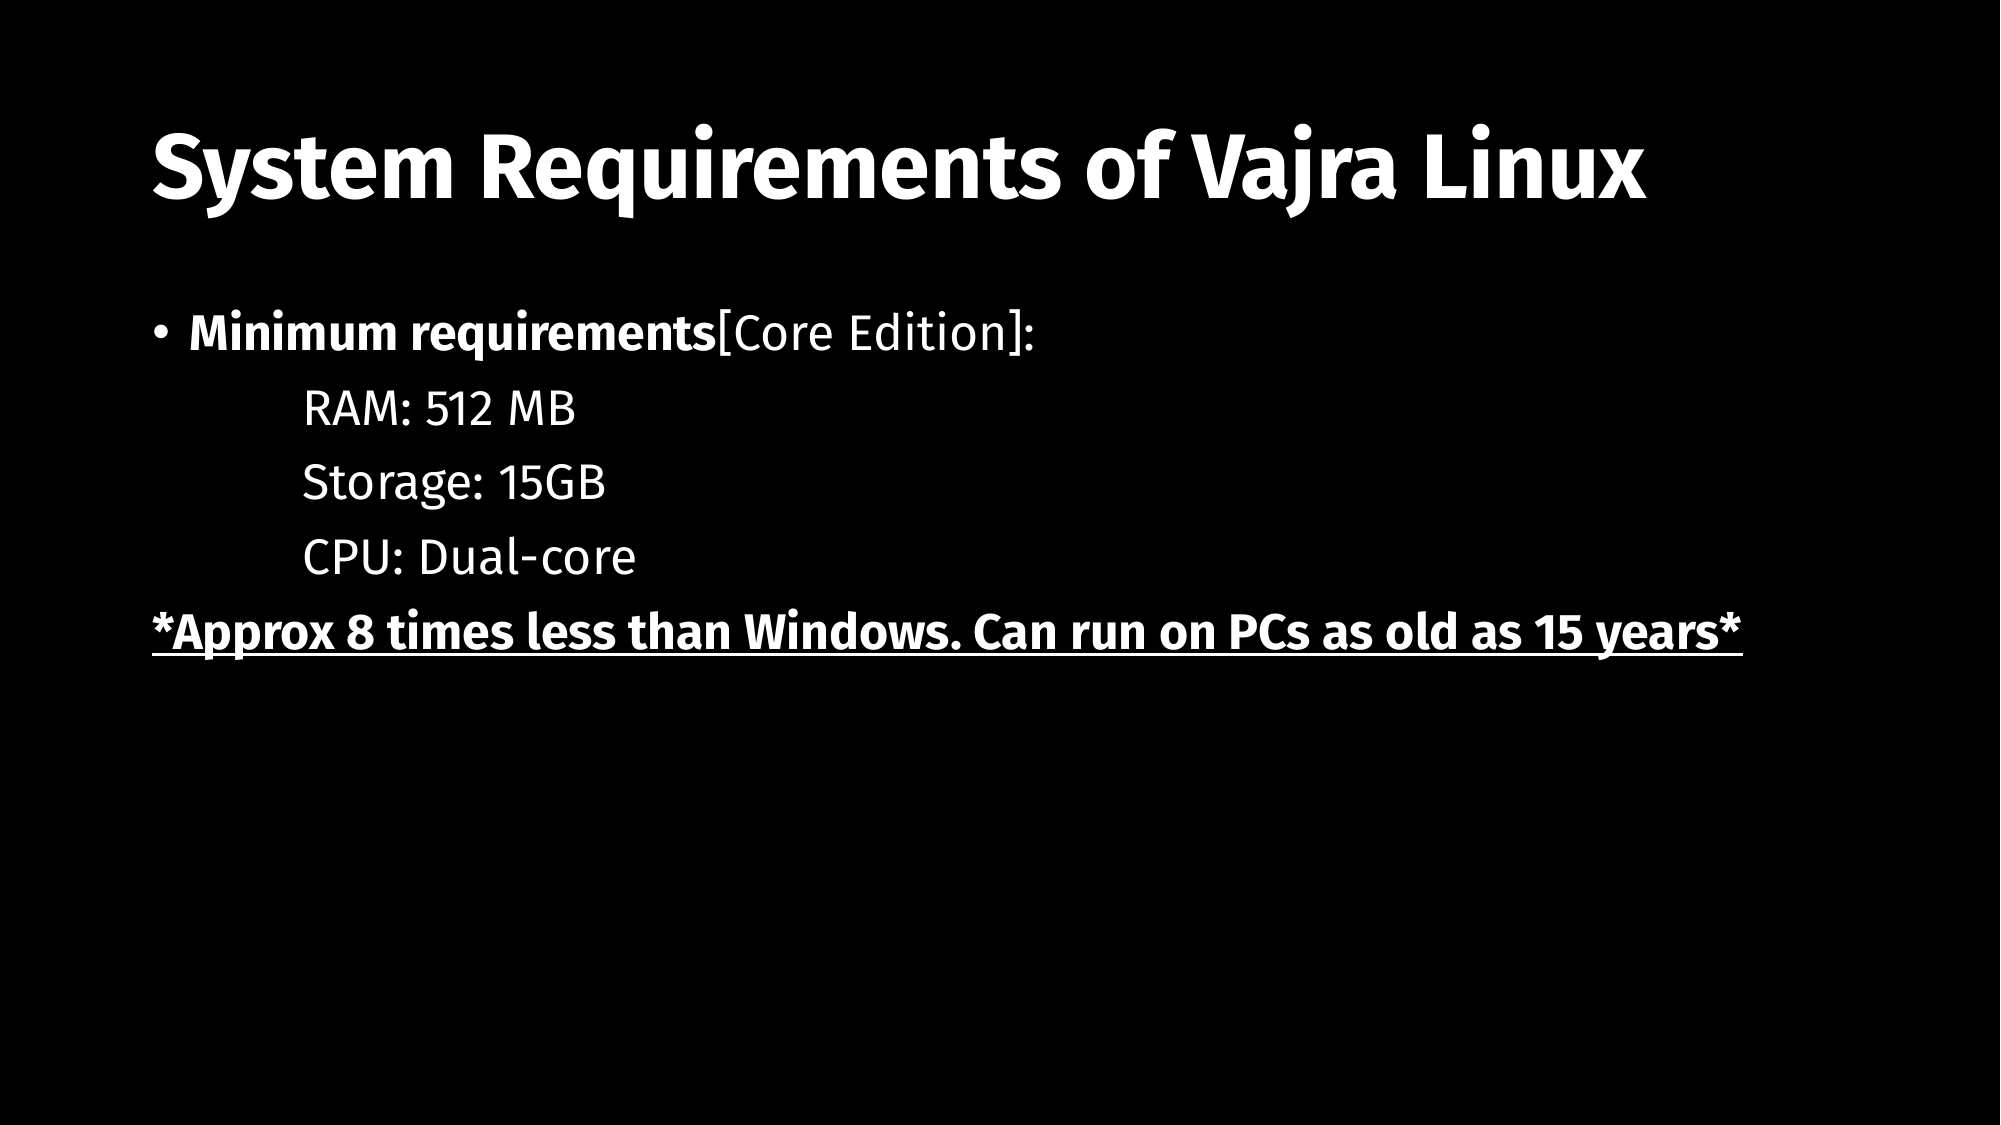

# System Requirements of Vajra Linux
Minimum requirements[Core Edition]:
	RAM: 512 MB
	Storage: 15GB
	CPU: Dual-core
*Approx 8 times less than Windows. Can run on PCs as old as 15 years*